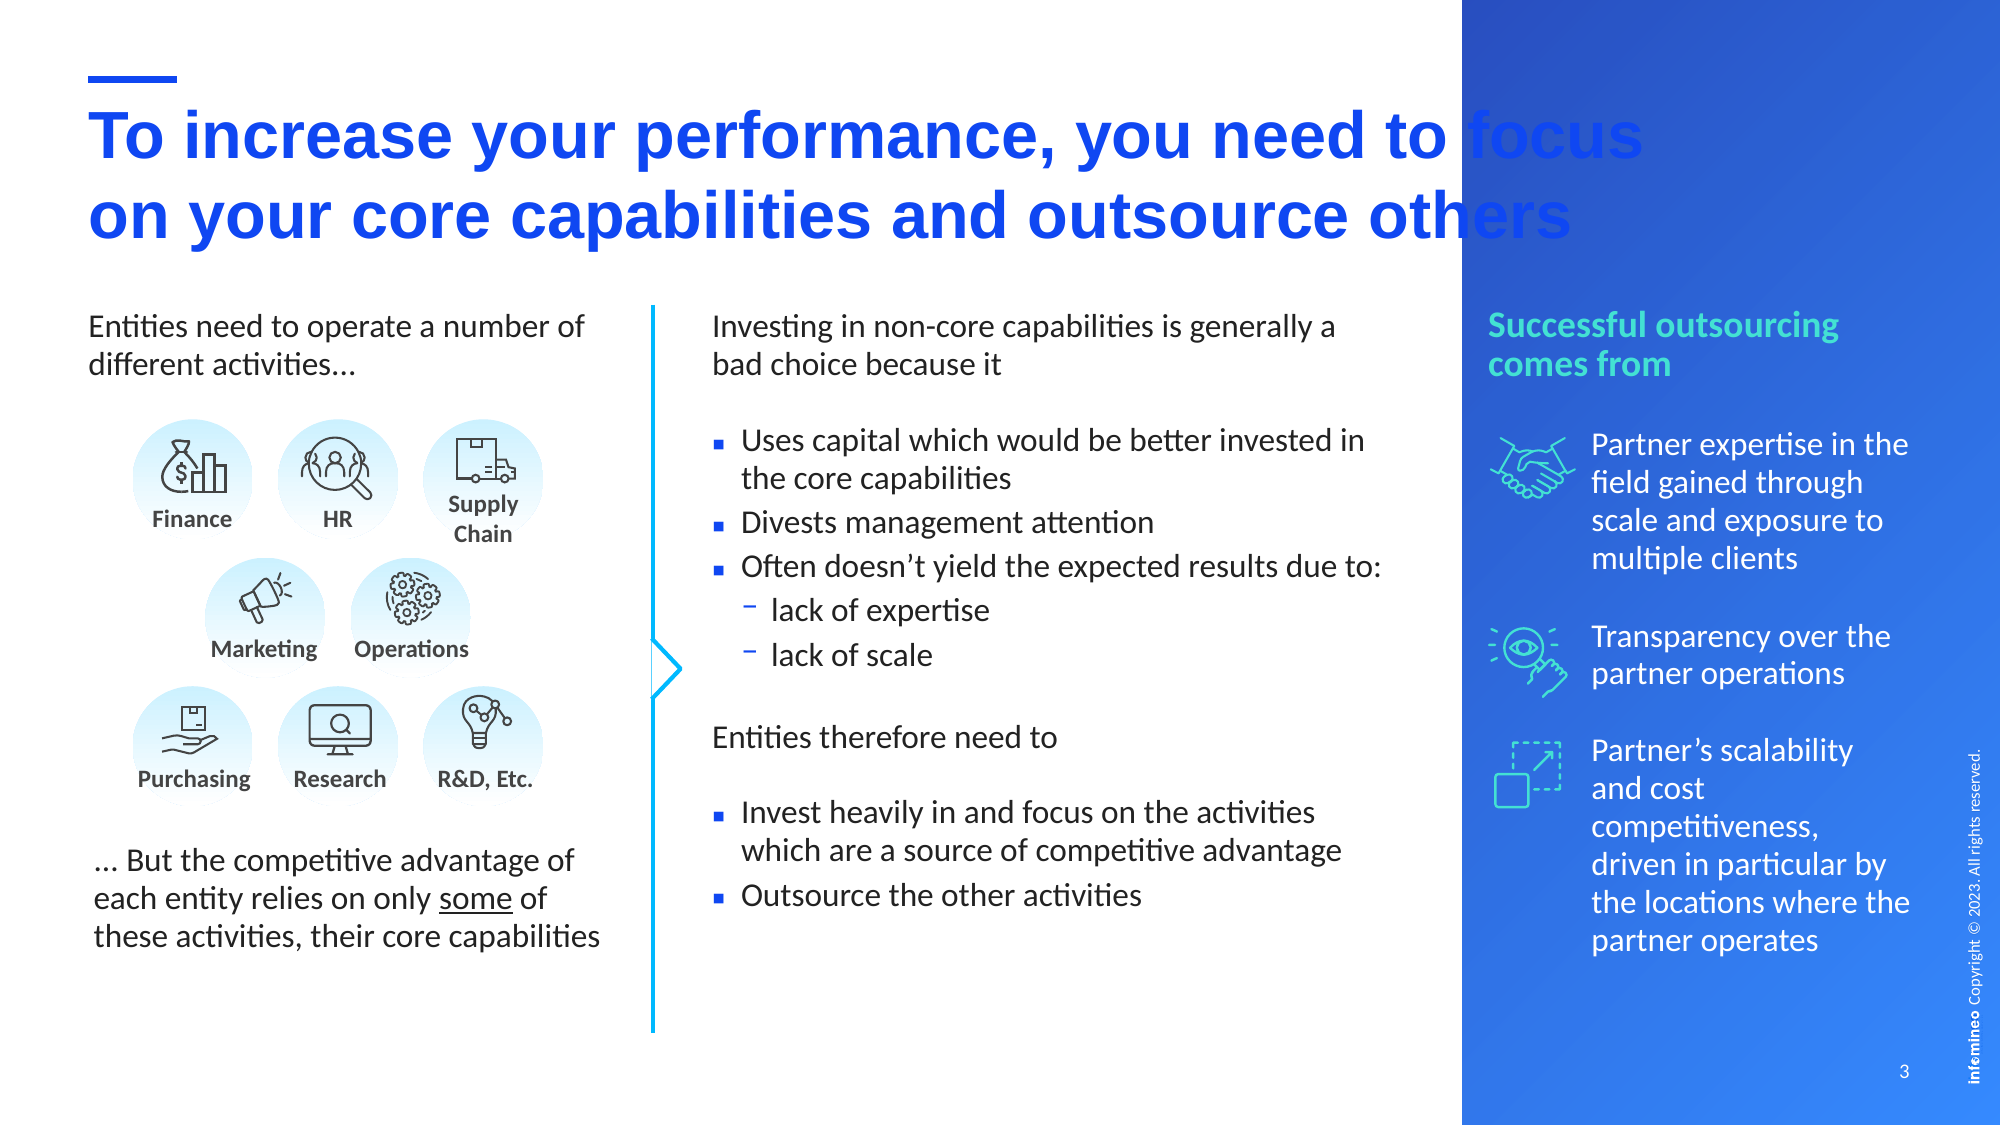

# To increase your performance, you need to focus on your core capabilities and outsource others

Entities need to operate a number of different activities...
Investing in non-core capabilities is generally a bad choice because it

Uses capital which would be better invested in the core capabilities
Divests management attention
Often doesn’t yield the expected results due to:
lack of expertise
lack of scale

Entities therefore need to

Invest heavily in and focus on the activities which are a source of competitive advantage
Outsource the other activities
Successful outsourcing comes from
Finance
HR
Supply
Chain
Partner expertise in the field gained through scale and exposure to multiple clients

Transparency over the partner operations
Marketing
Operations

Partner’s scalability and cost competitiveness, driven in particular by the locations where the partner operates

Purchasing
Research
R&D, Etc.
... But the competitive advantage of each entity relies on only some of these activities, their core capabilities
Copyright © 2023. All rights reserved.

3